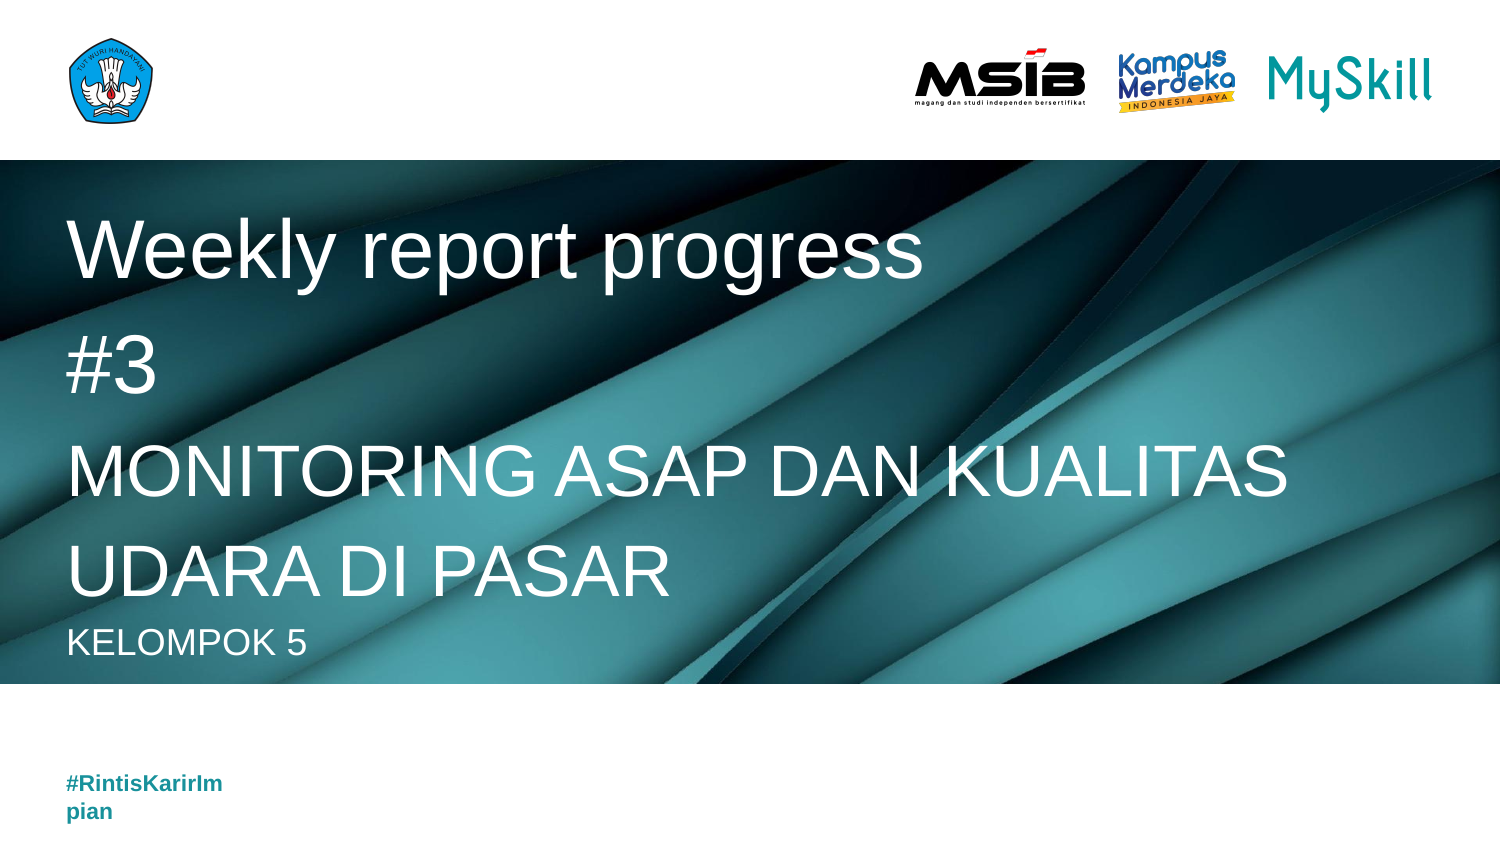

# Weekly report progress #3
MONITORING ASAP DAN KUALITAS UDARA DI PASAR
KELOMPOK 5